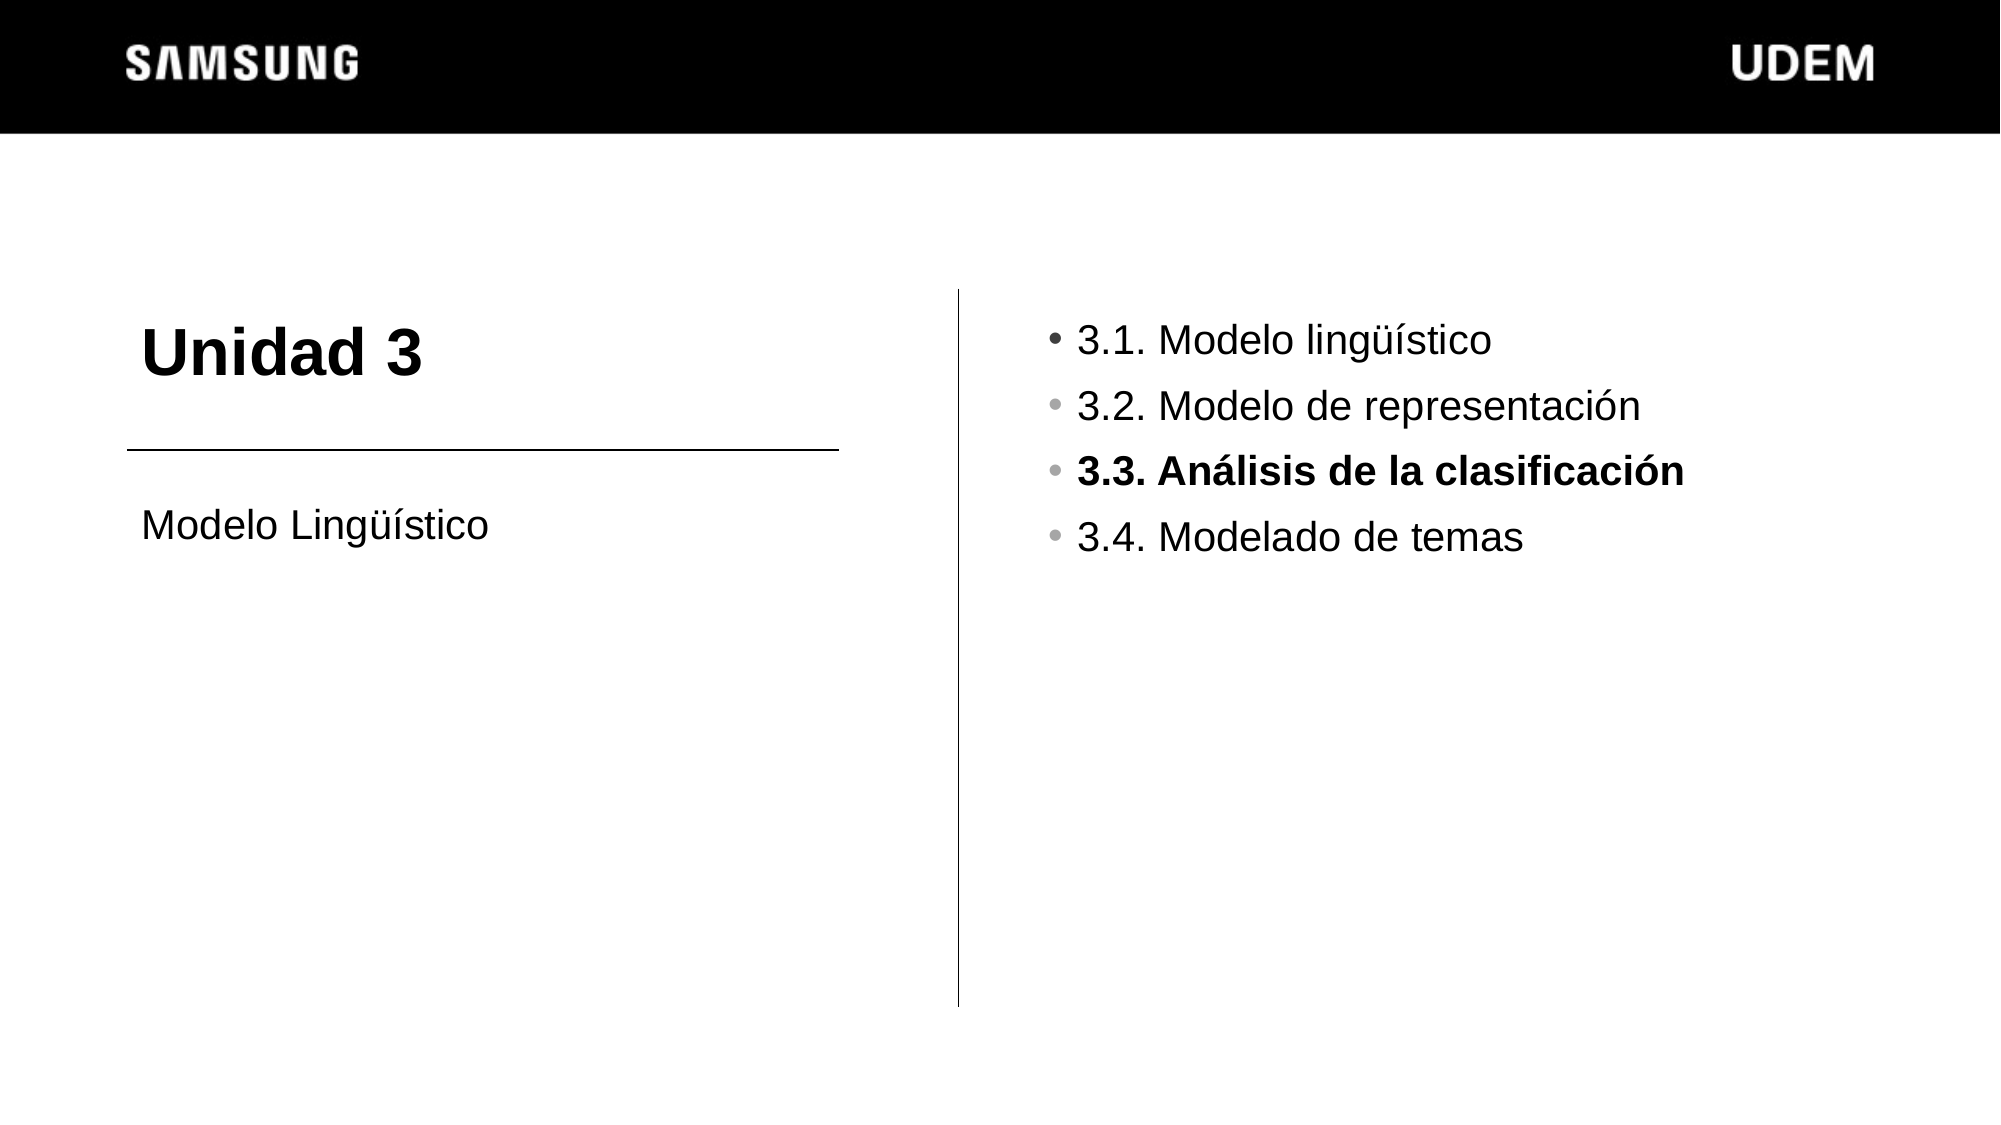

# Unidad 3
3.1. Modelo lingüístico
3.2. Modelo de representación
3.3. Análisis de la clasificación
3.4. Modelado de temas
Modelo Lingüístico